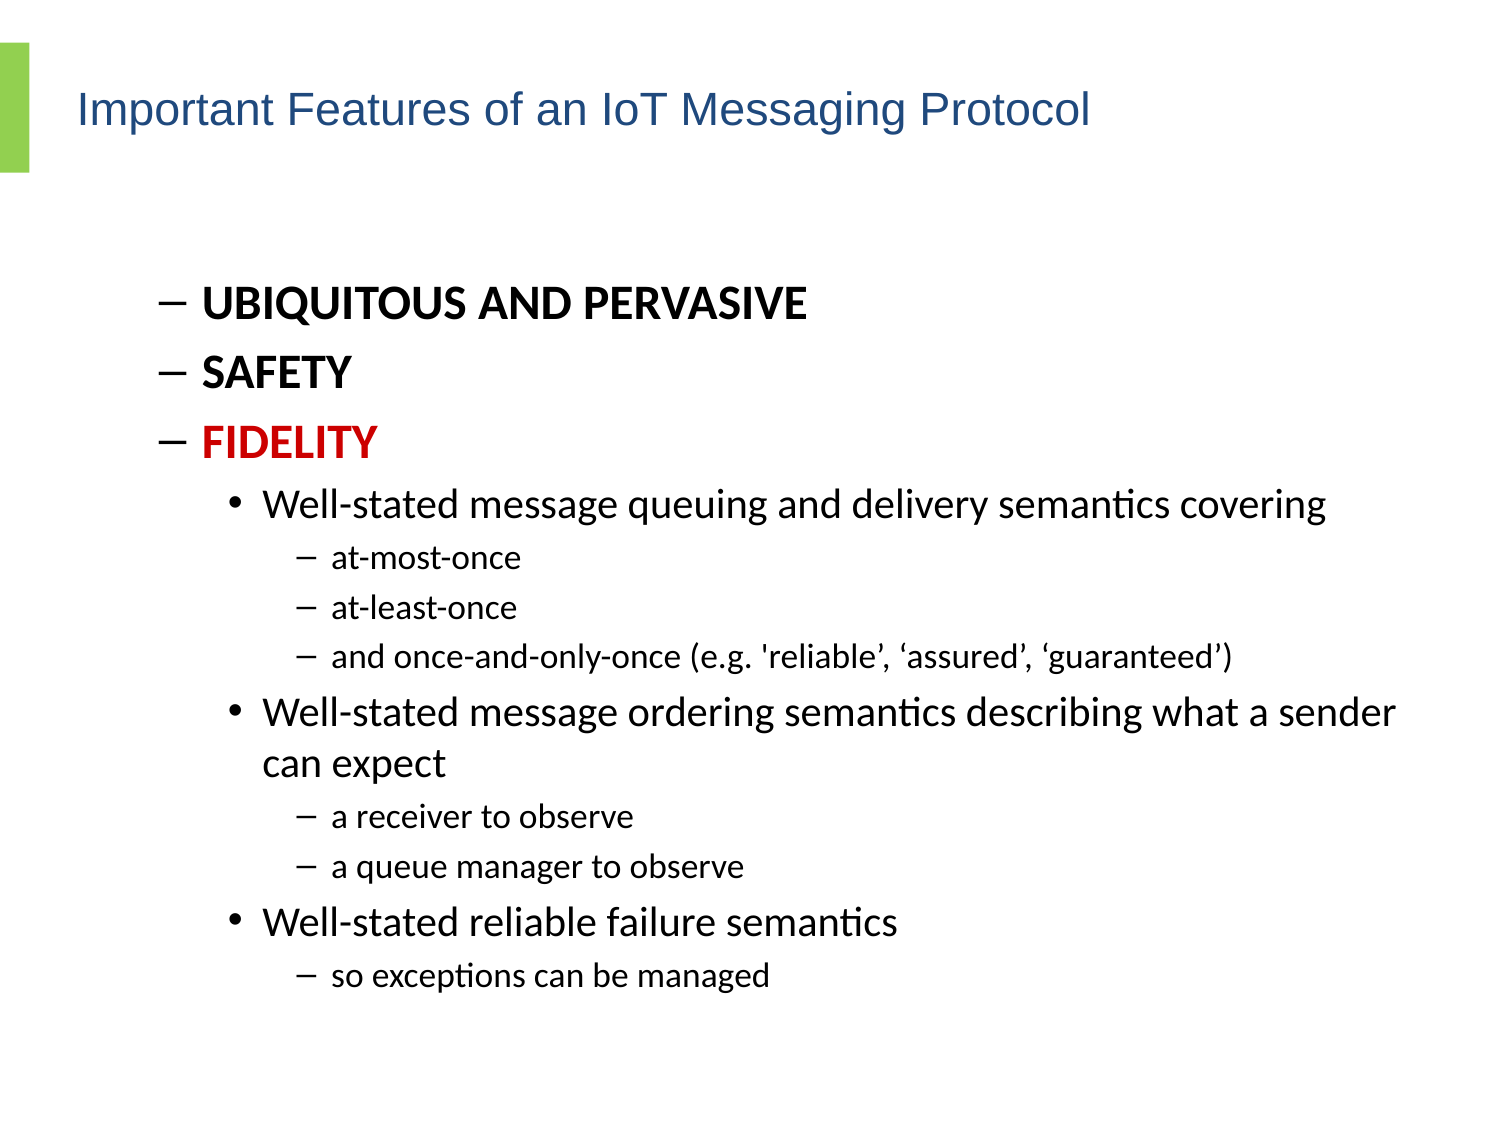

Important Features of an IoT Messaging Protocol
UBIQUITOUS AND PERVASIVE
SAFETY
FIDELITY
Well-stated message queuing and delivery semantics covering
at-most-once
at-least-once
and once-and-only-once (e.g. 'reliable’, ‘assured’, ‘guaranteed’)
Well-stated message ordering semantics describing what a sender can expect
a receiver to observe
a queue manager to observe
Well-stated reliable failure semantics
so exceptions can be managed